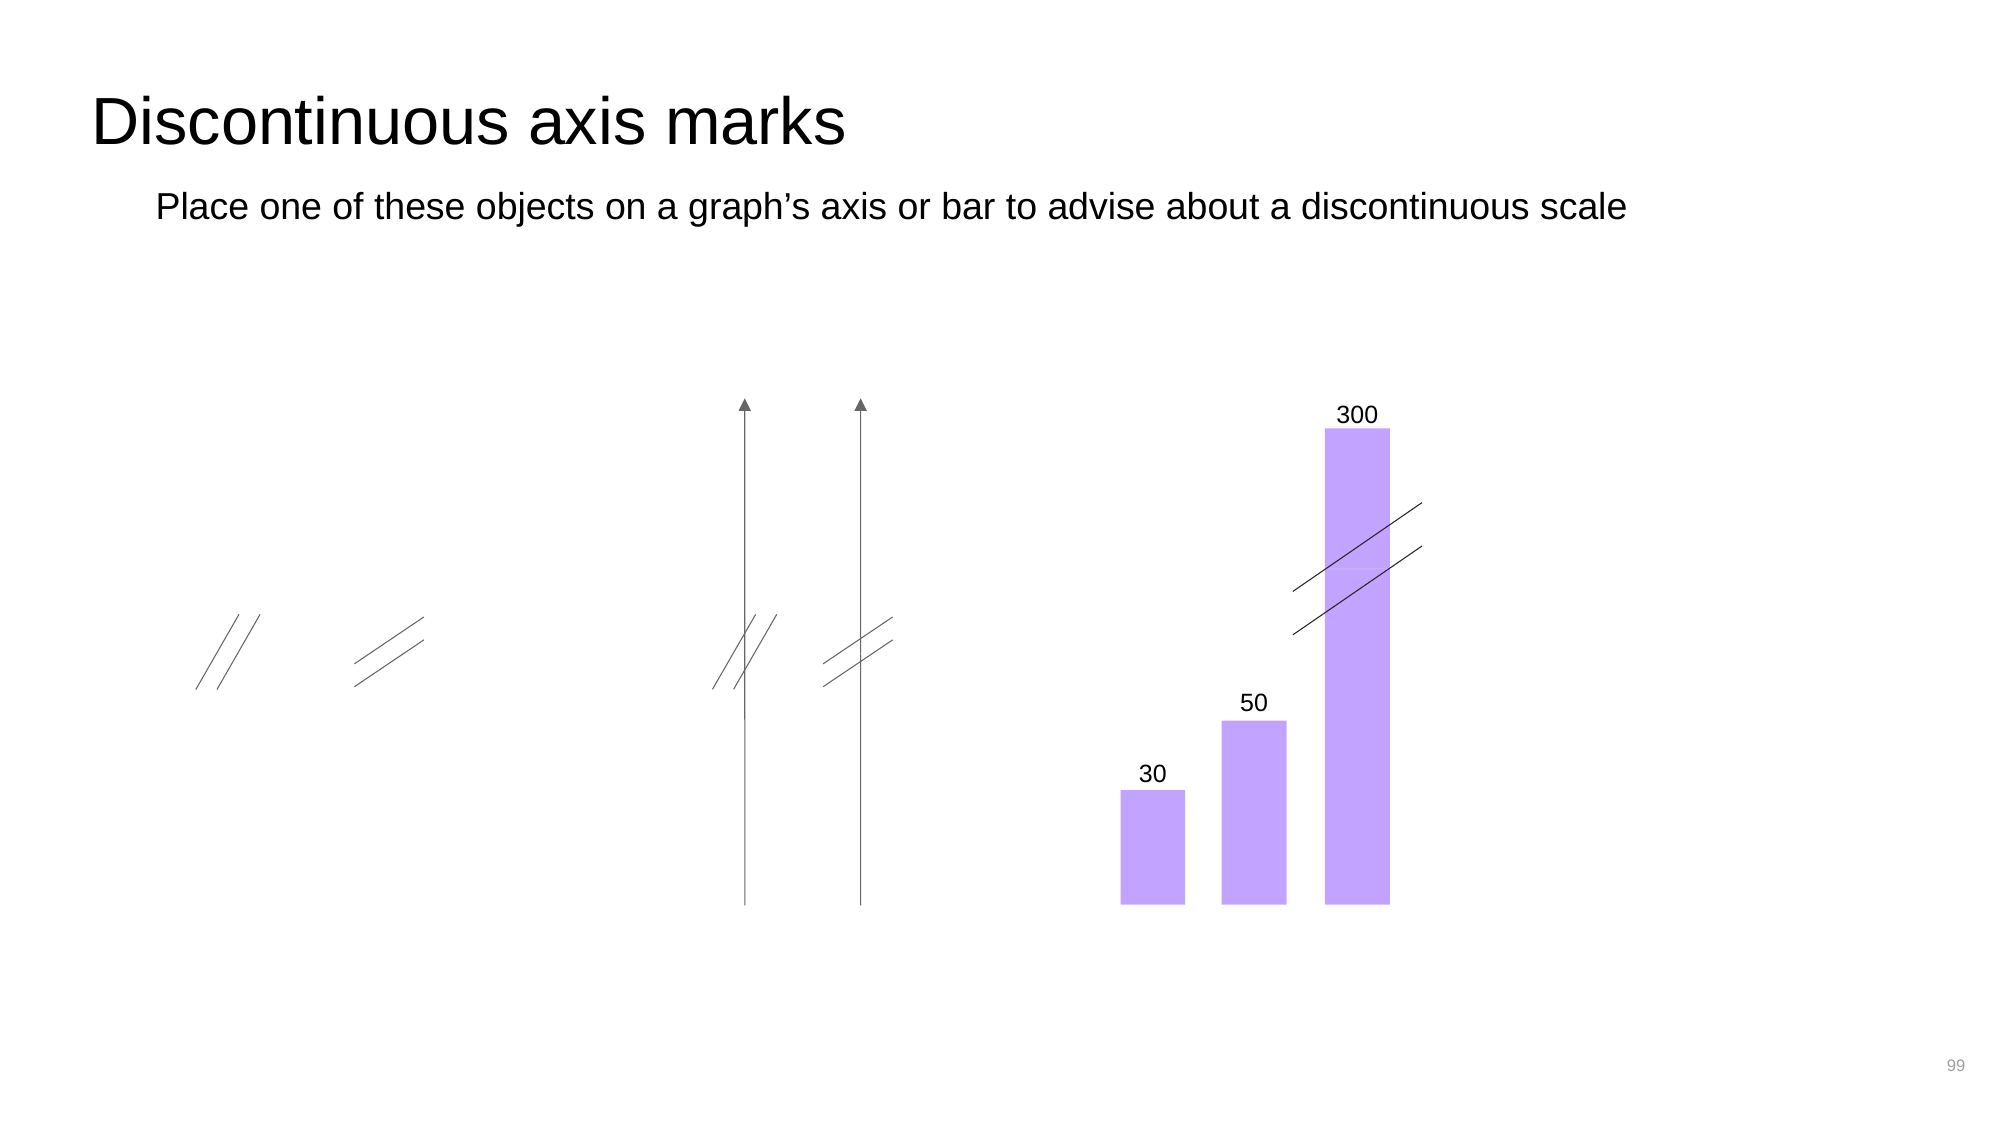

# Discontinuous axis marks
Place one of these objects on a graph’s axis or bar to advise about a discontinuous scale
300

50

30